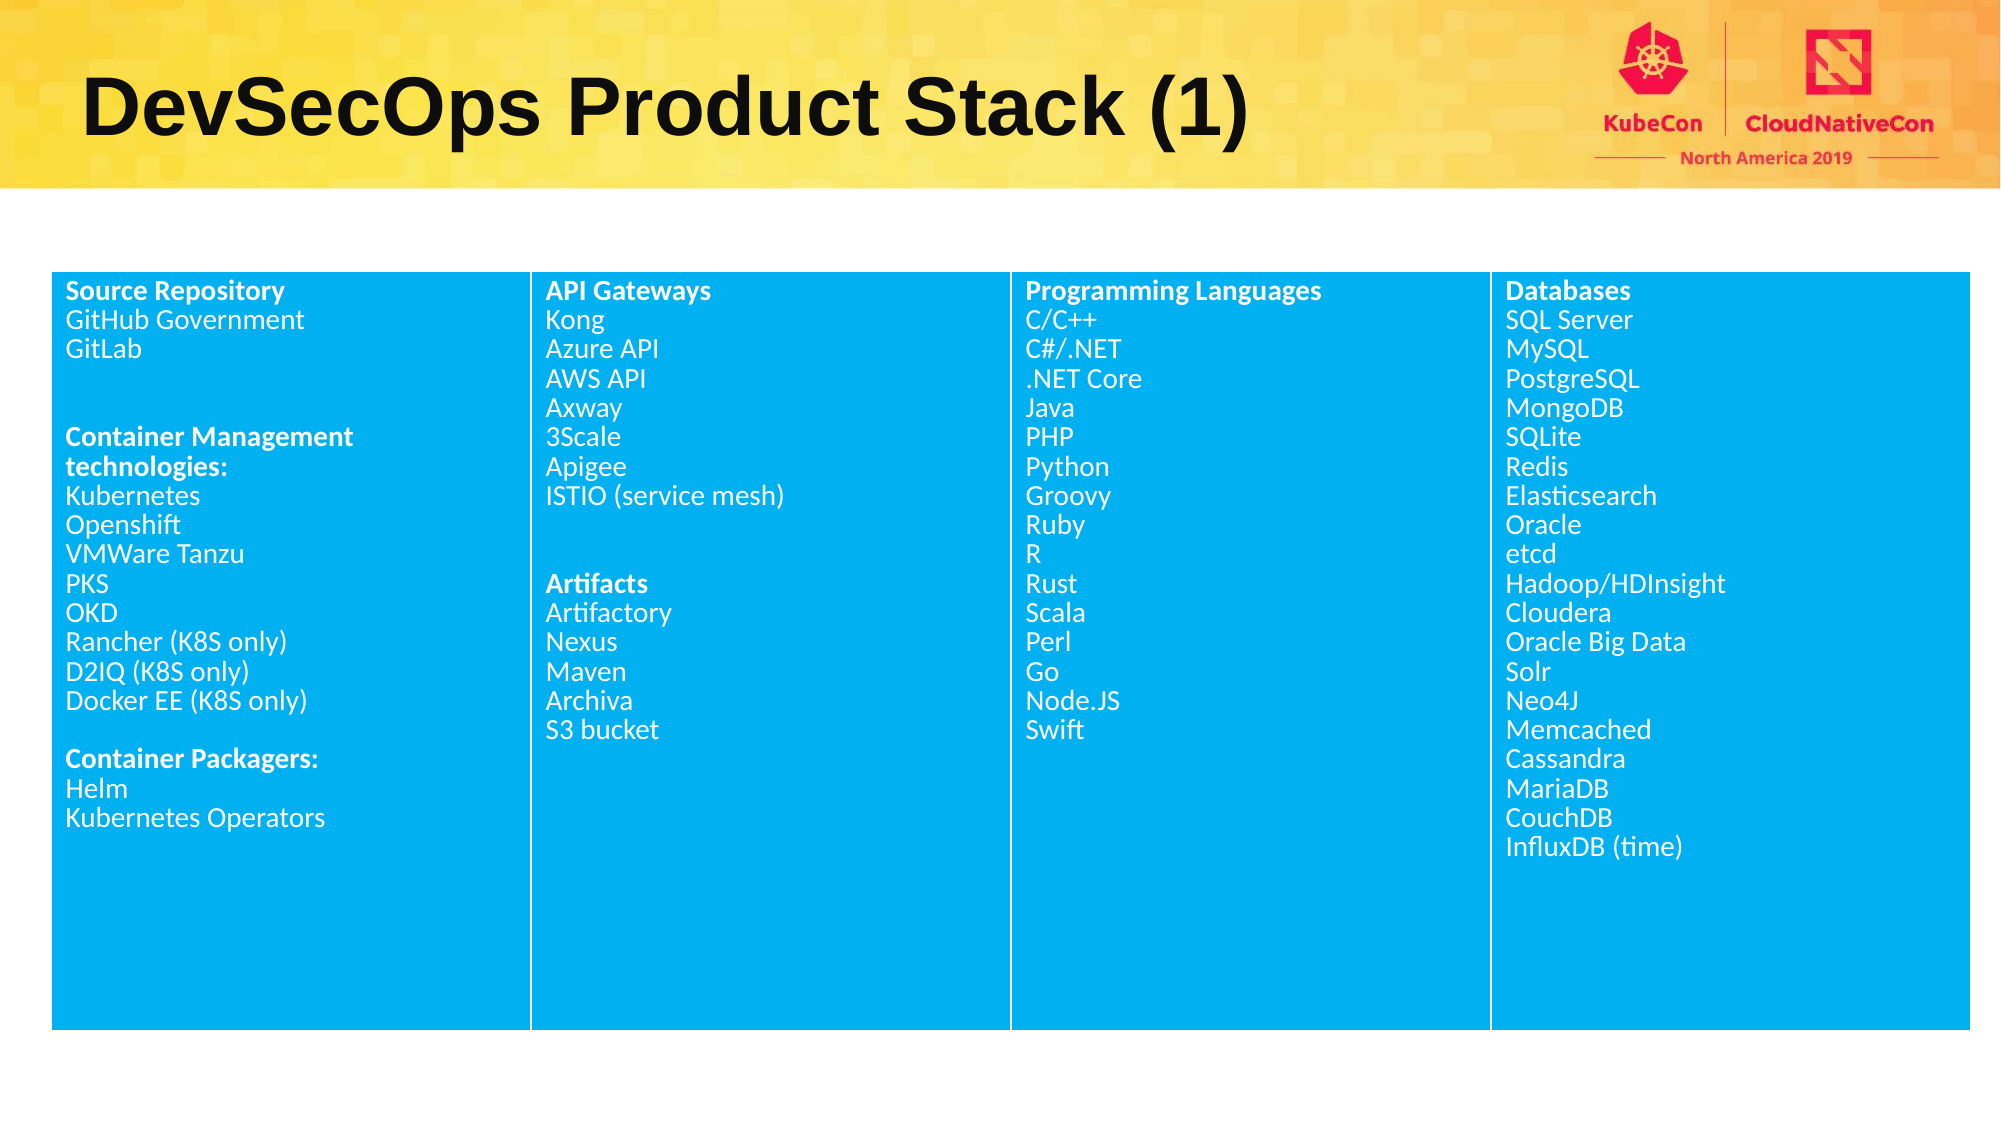

DevSecOps Product Stack (1)
| Source Repository GitHub Government GitLab     Container Management technologies: Kubernetes Openshift VMWare Tanzu PKS OKD Rancher (K8S only) D2IQ (K8S only) Docker EE (K8S only) Container Packagers: Helm Kubernetes Operators | API Gateways Kong Azure API AWS API Axway 3Scale Apigee ISTIO (service mesh)   Artifacts Artifactory Nexus Maven Archiva S3 bucket | Programming Languages C/C++ C#/.NET .NET Core Java PHP Python Groovy Ruby R Rust Scala Perl Go Node.JS Swift | Databases SQL Server MySQL PostgreSQL MongoDB SQLite Redis Elasticsearch Oracle etcd Hadoop/HDInsight Cloudera Oracle Big Data Solr Neo4J Memcached Cassandra MariaDB CouchDB InfluxDB (time) |
| --- | --- | --- | --- |